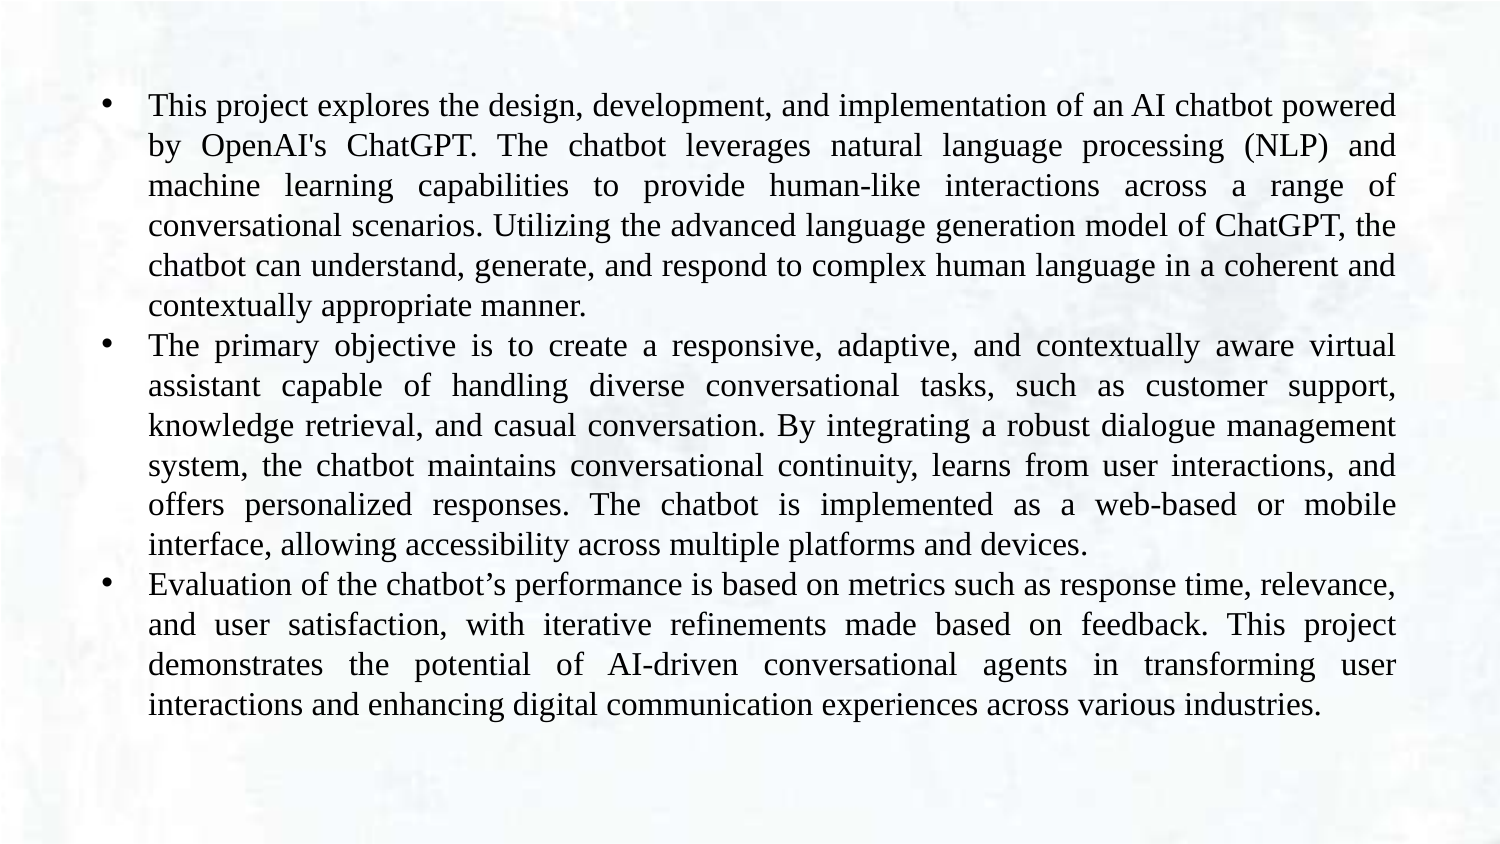

This project explores the design, development, and implementation of an AI chatbot powered by OpenAI's ChatGPT. The chatbot leverages natural language processing (NLP) and machine learning capabilities to provide human-like interactions across a range of conversational scenarios. Utilizing the advanced language generation model of ChatGPT, the chatbot can understand, generate, and respond to complex human language in a coherent and contextually appropriate manner.
The primary objective is to create a responsive, adaptive, and contextually aware virtual assistant capable of handling diverse conversational tasks, such as customer support, knowledge retrieval, and casual conversation. By integrating a robust dialogue management system, the chatbot maintains conversational continuity, learns from user interactions, and offers personalized responses. The chatbot is implemented as a web-based or mobile interface, allowing accessibility across multiple platforms and devices.
Evaluation of the chatbot’s performance is based on metrics such as response time, relevance, and user satisfaction, with iterative refinements made based on feedback. This project demonstrates the potential of AI-driven conversational agents in transforming user interactions and enhancing digital communication experiences across various industries.